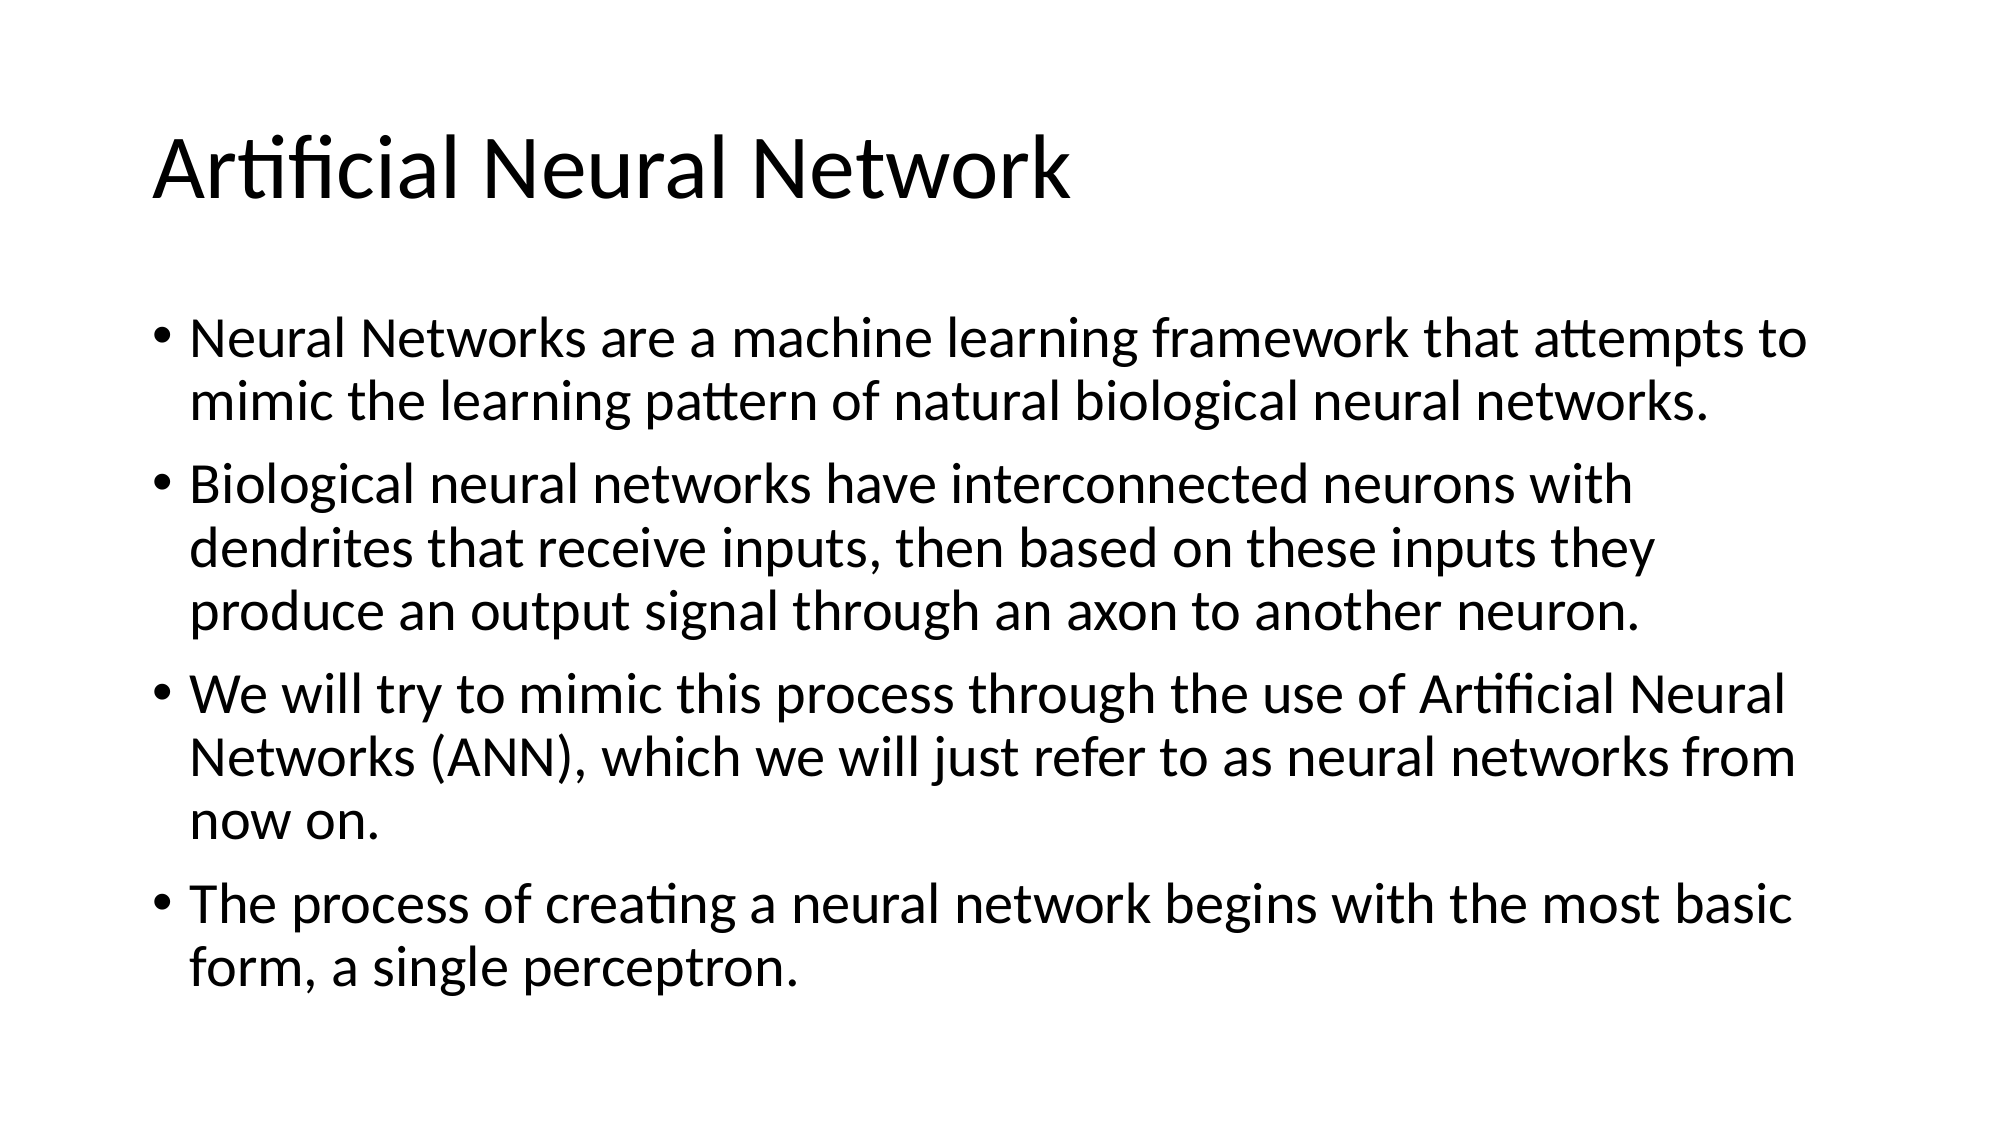

# Artificial Neural Network
Neural Networks are a machine learning framework that attempts to mimic the learning pattern of natural biological neural networks.
Biological neural networks have interconnected neurons with dendrites that receive inputs, then based on these inputs they produce an output signal through an axon to another neuron.
We will try to mimic this process through the use of Artificial Neural Networks (ANN), which we will just refer to as neural networks from now on.
The process of creating a neural network begins with the most basic form, a single perceptron.